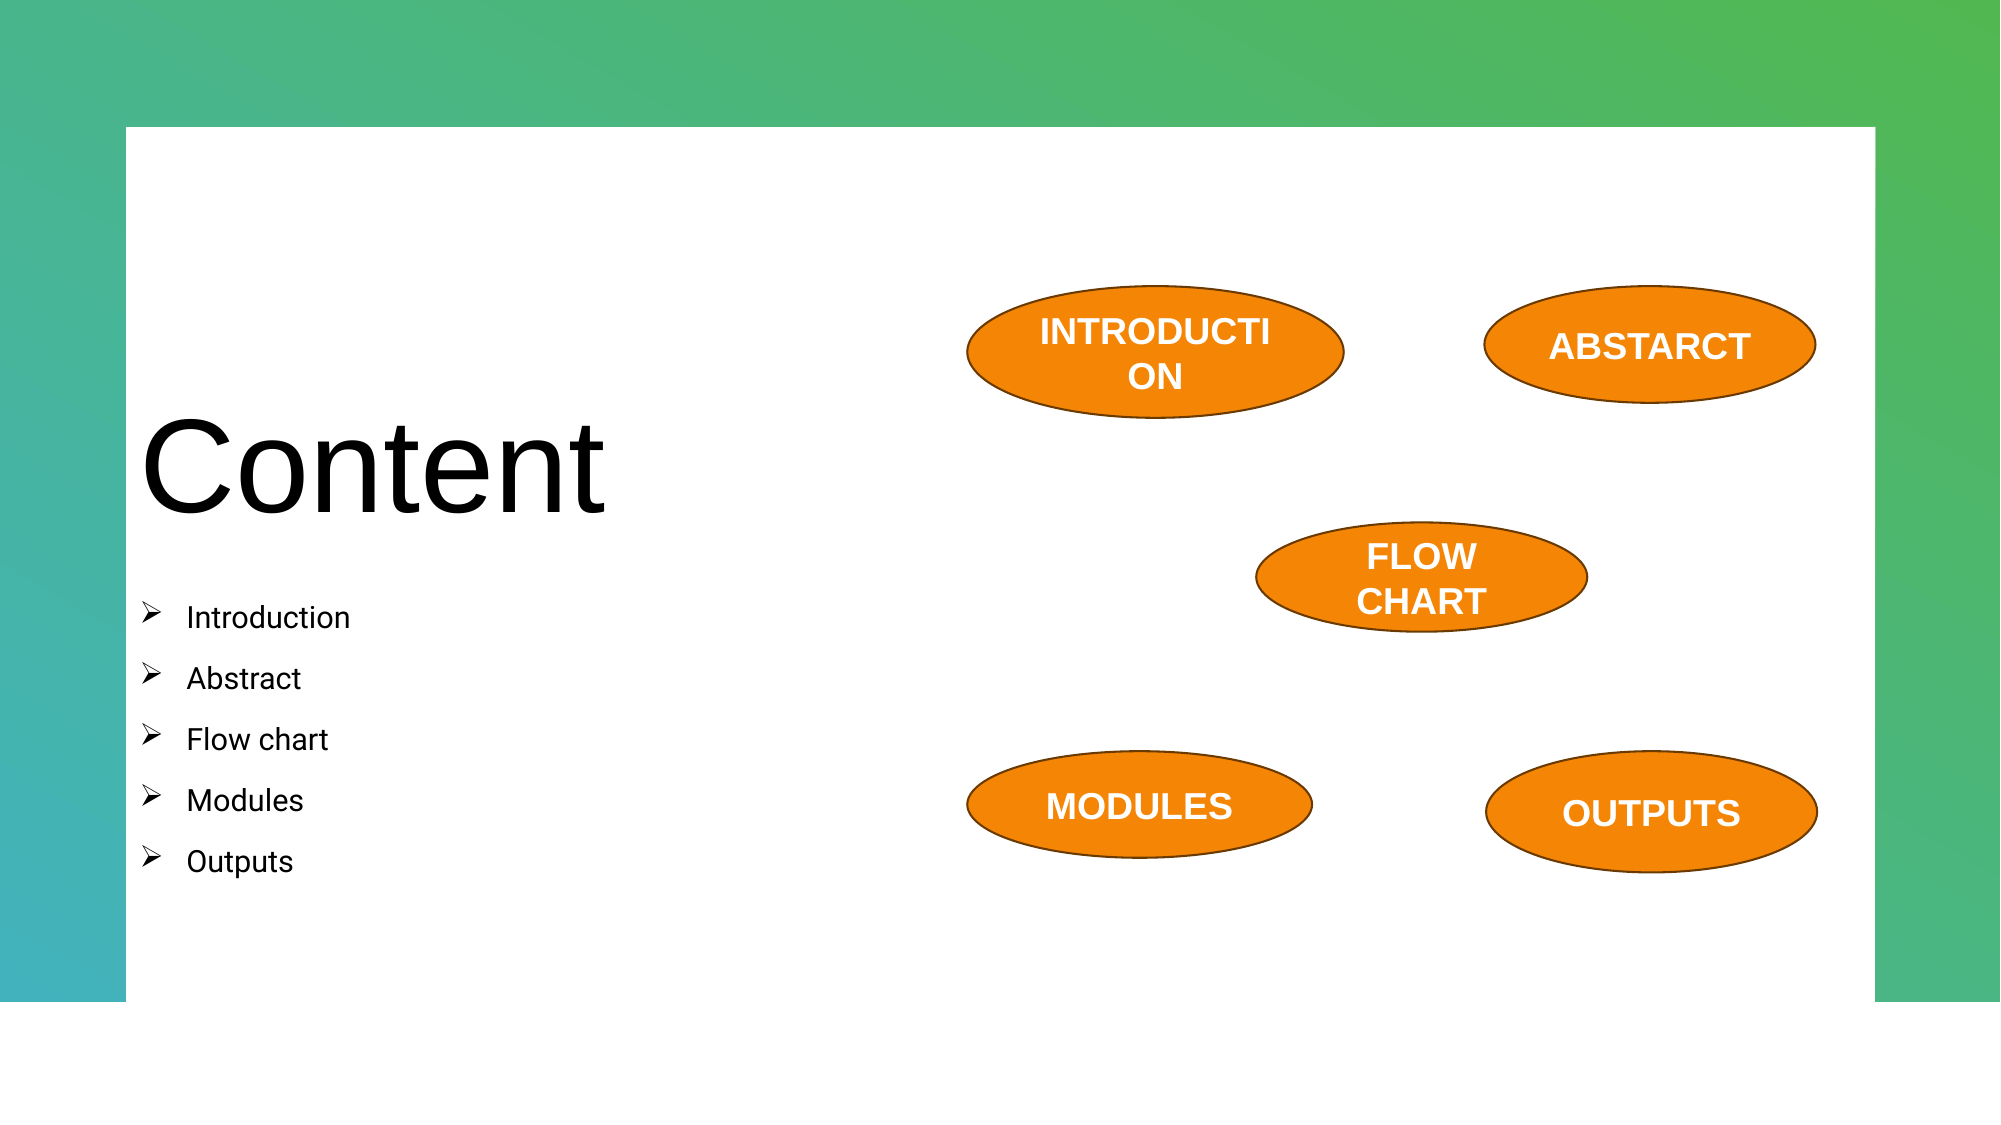

INTRODUCTION
ABSTARCT
Content
FLOW CHART
Introduction
Abstract
Flow chart
Modules
Outputs
MODULES
OUTPUTS